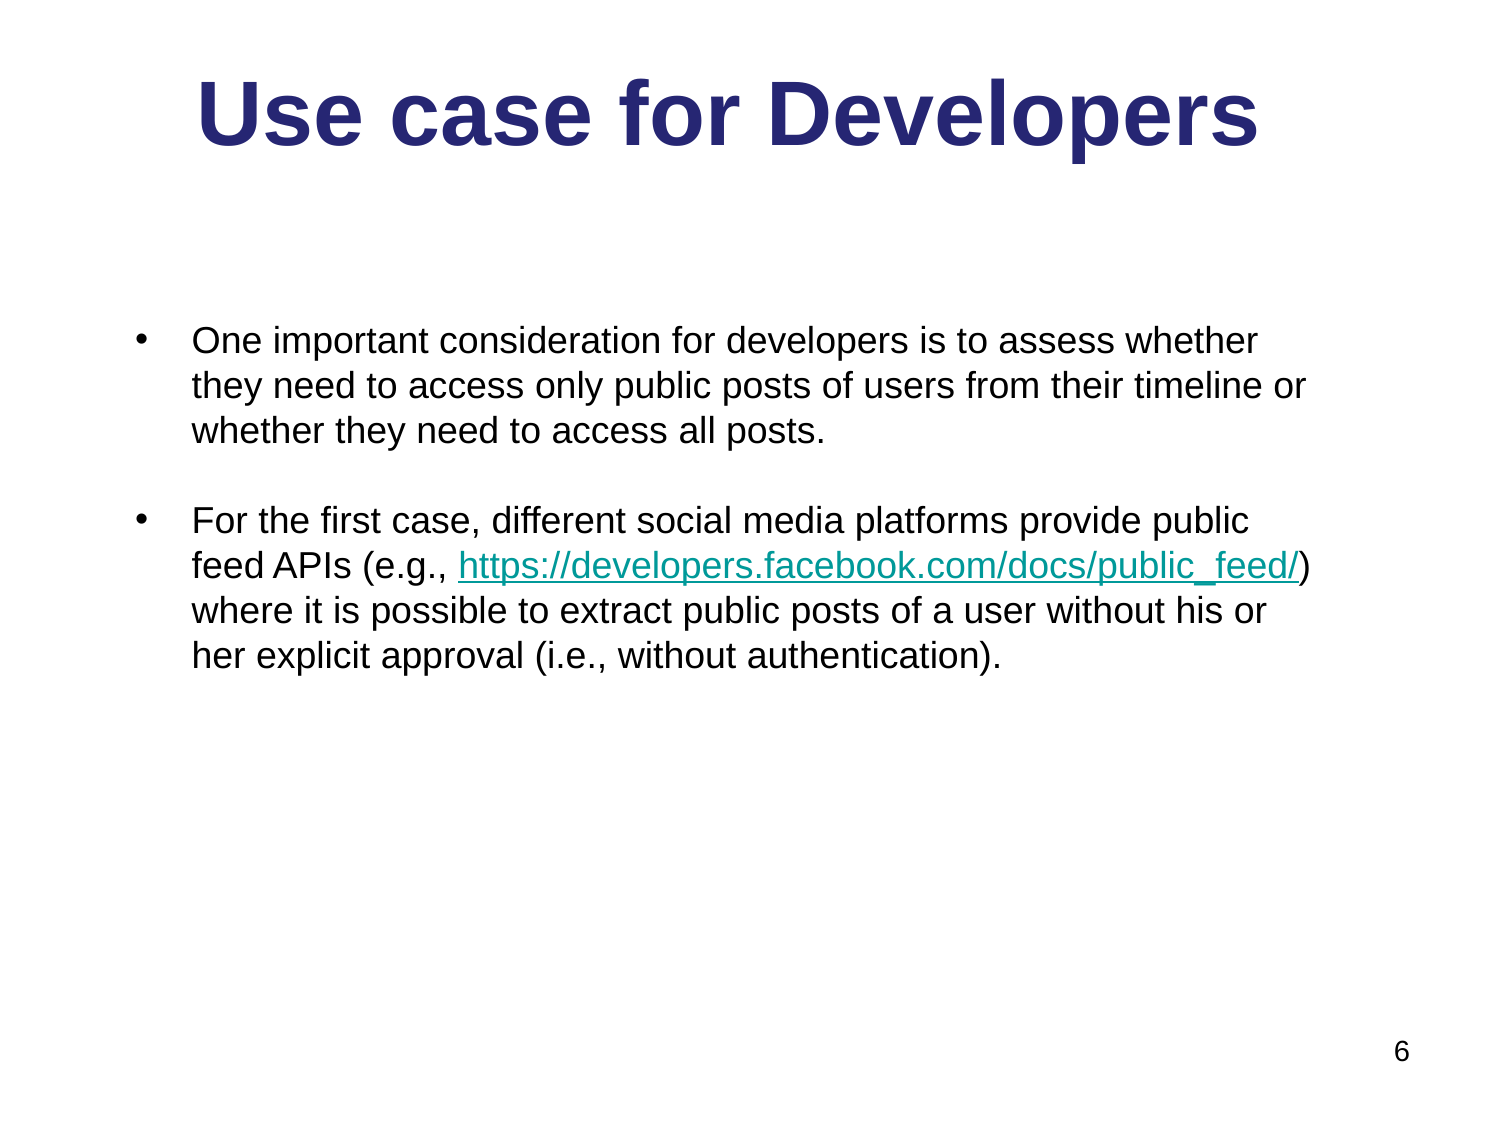

# Use case for Developers

One important consideration for developers is to assess whether they need to access only public posts of users from their timeline or whether they need to access all posts.

For the first case, different social media platforms provide public feed APIs (e.g., https://developers.facebook.com/docs/public_feed/) where it is possible to extract public posts of a user without his or her explicit approval (i.e., without authentication).

6